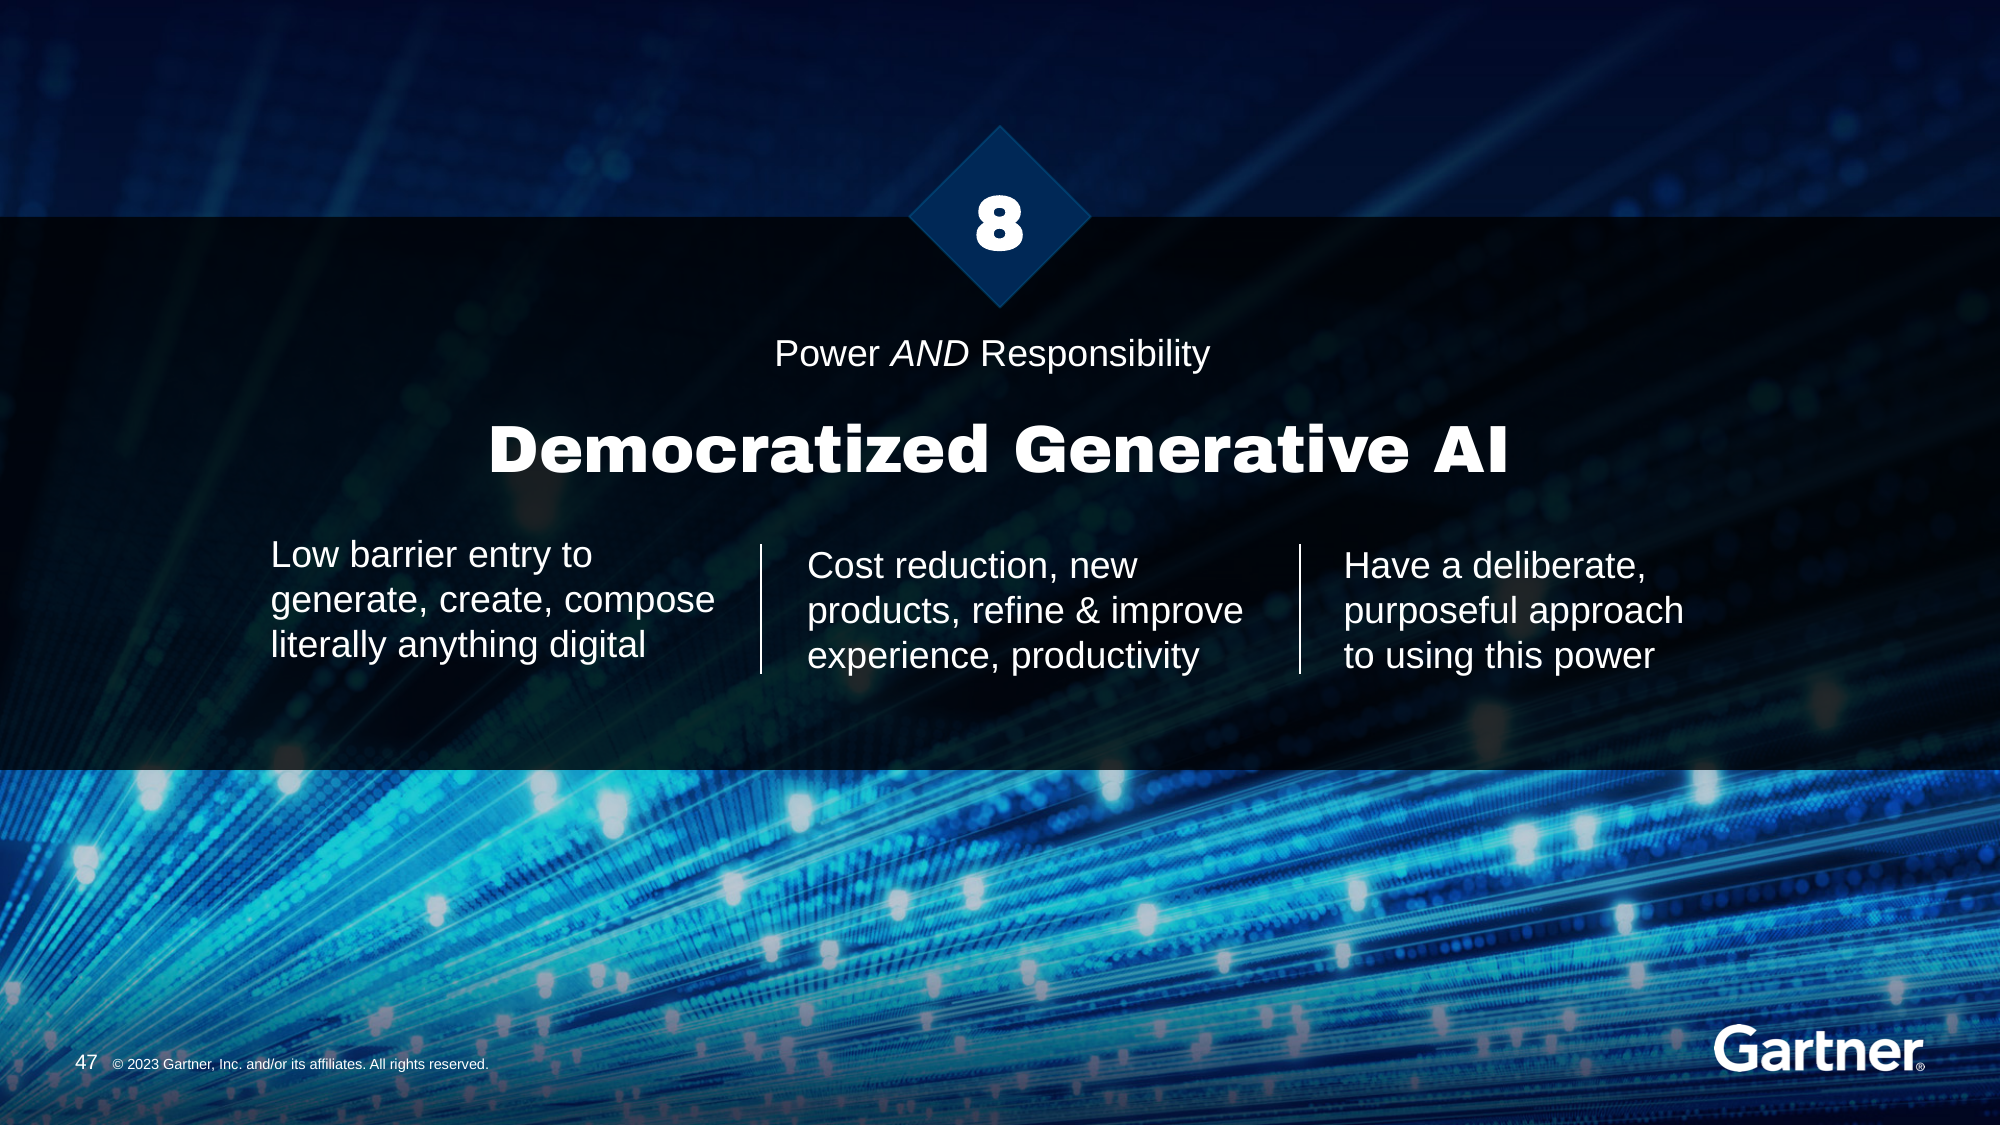

8

Power AND Responsibility
Democratized Generative AI
Low barrier entry to generate, create, compose literally anything digital
Have a deliberate, purposeful approach to using this power
Cost reduction, new products, refine & improve experience, productivity